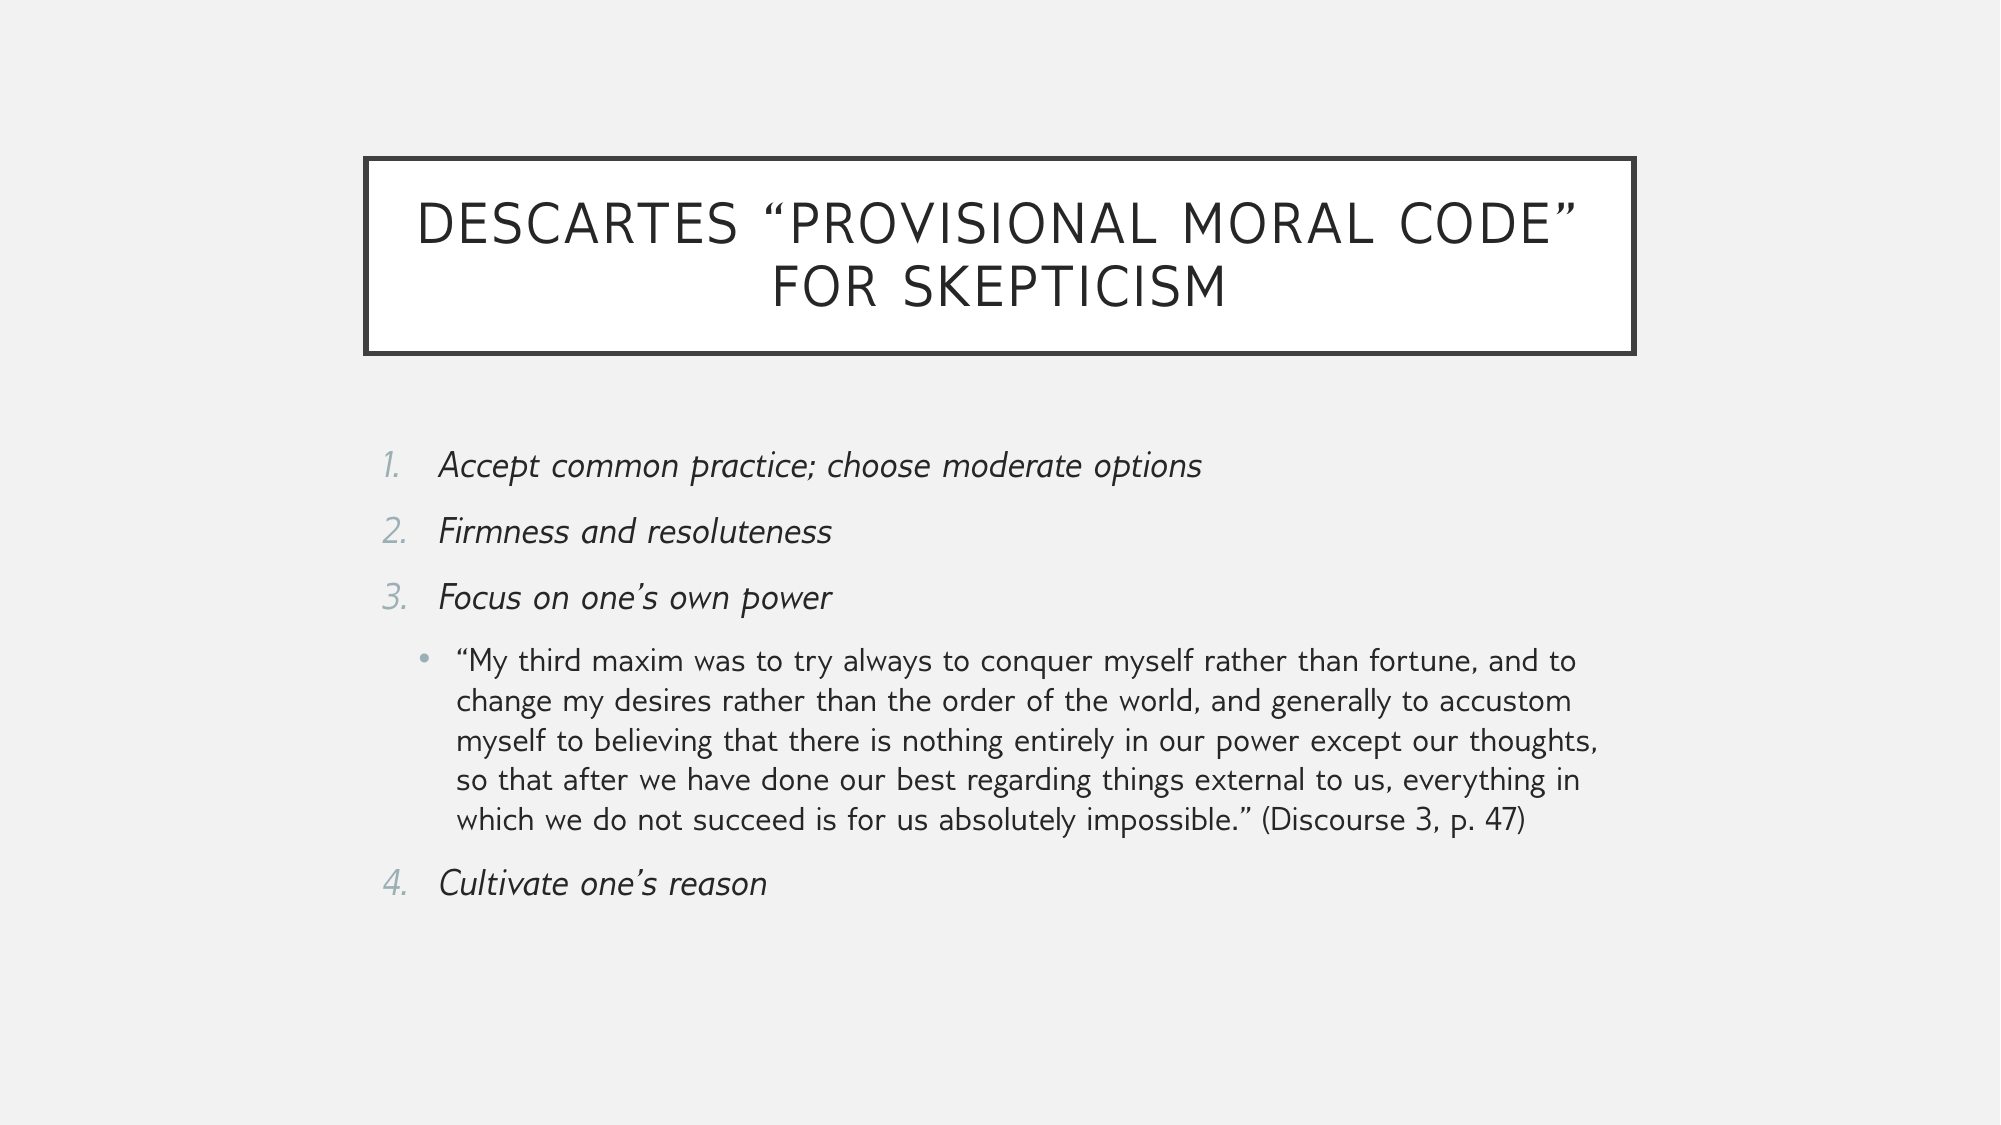

# Descartes “provisional moral code” for skepticism
Accept common practice; choose moderate options
Firmness and resoluteness
Focus on one’s own power
“My third maxim was to try always to conquer myself rather than fortune, and to change my desires rather than the order of the world, and generally to accustom myself to believing that there is nothing entirely in our power except our thoughts, so that after we have done our best regarding things external to us, everything in which we do not succeed is for us absolutely impossible.” (Discourse 3, p. 47)
Cultivate one’s reason